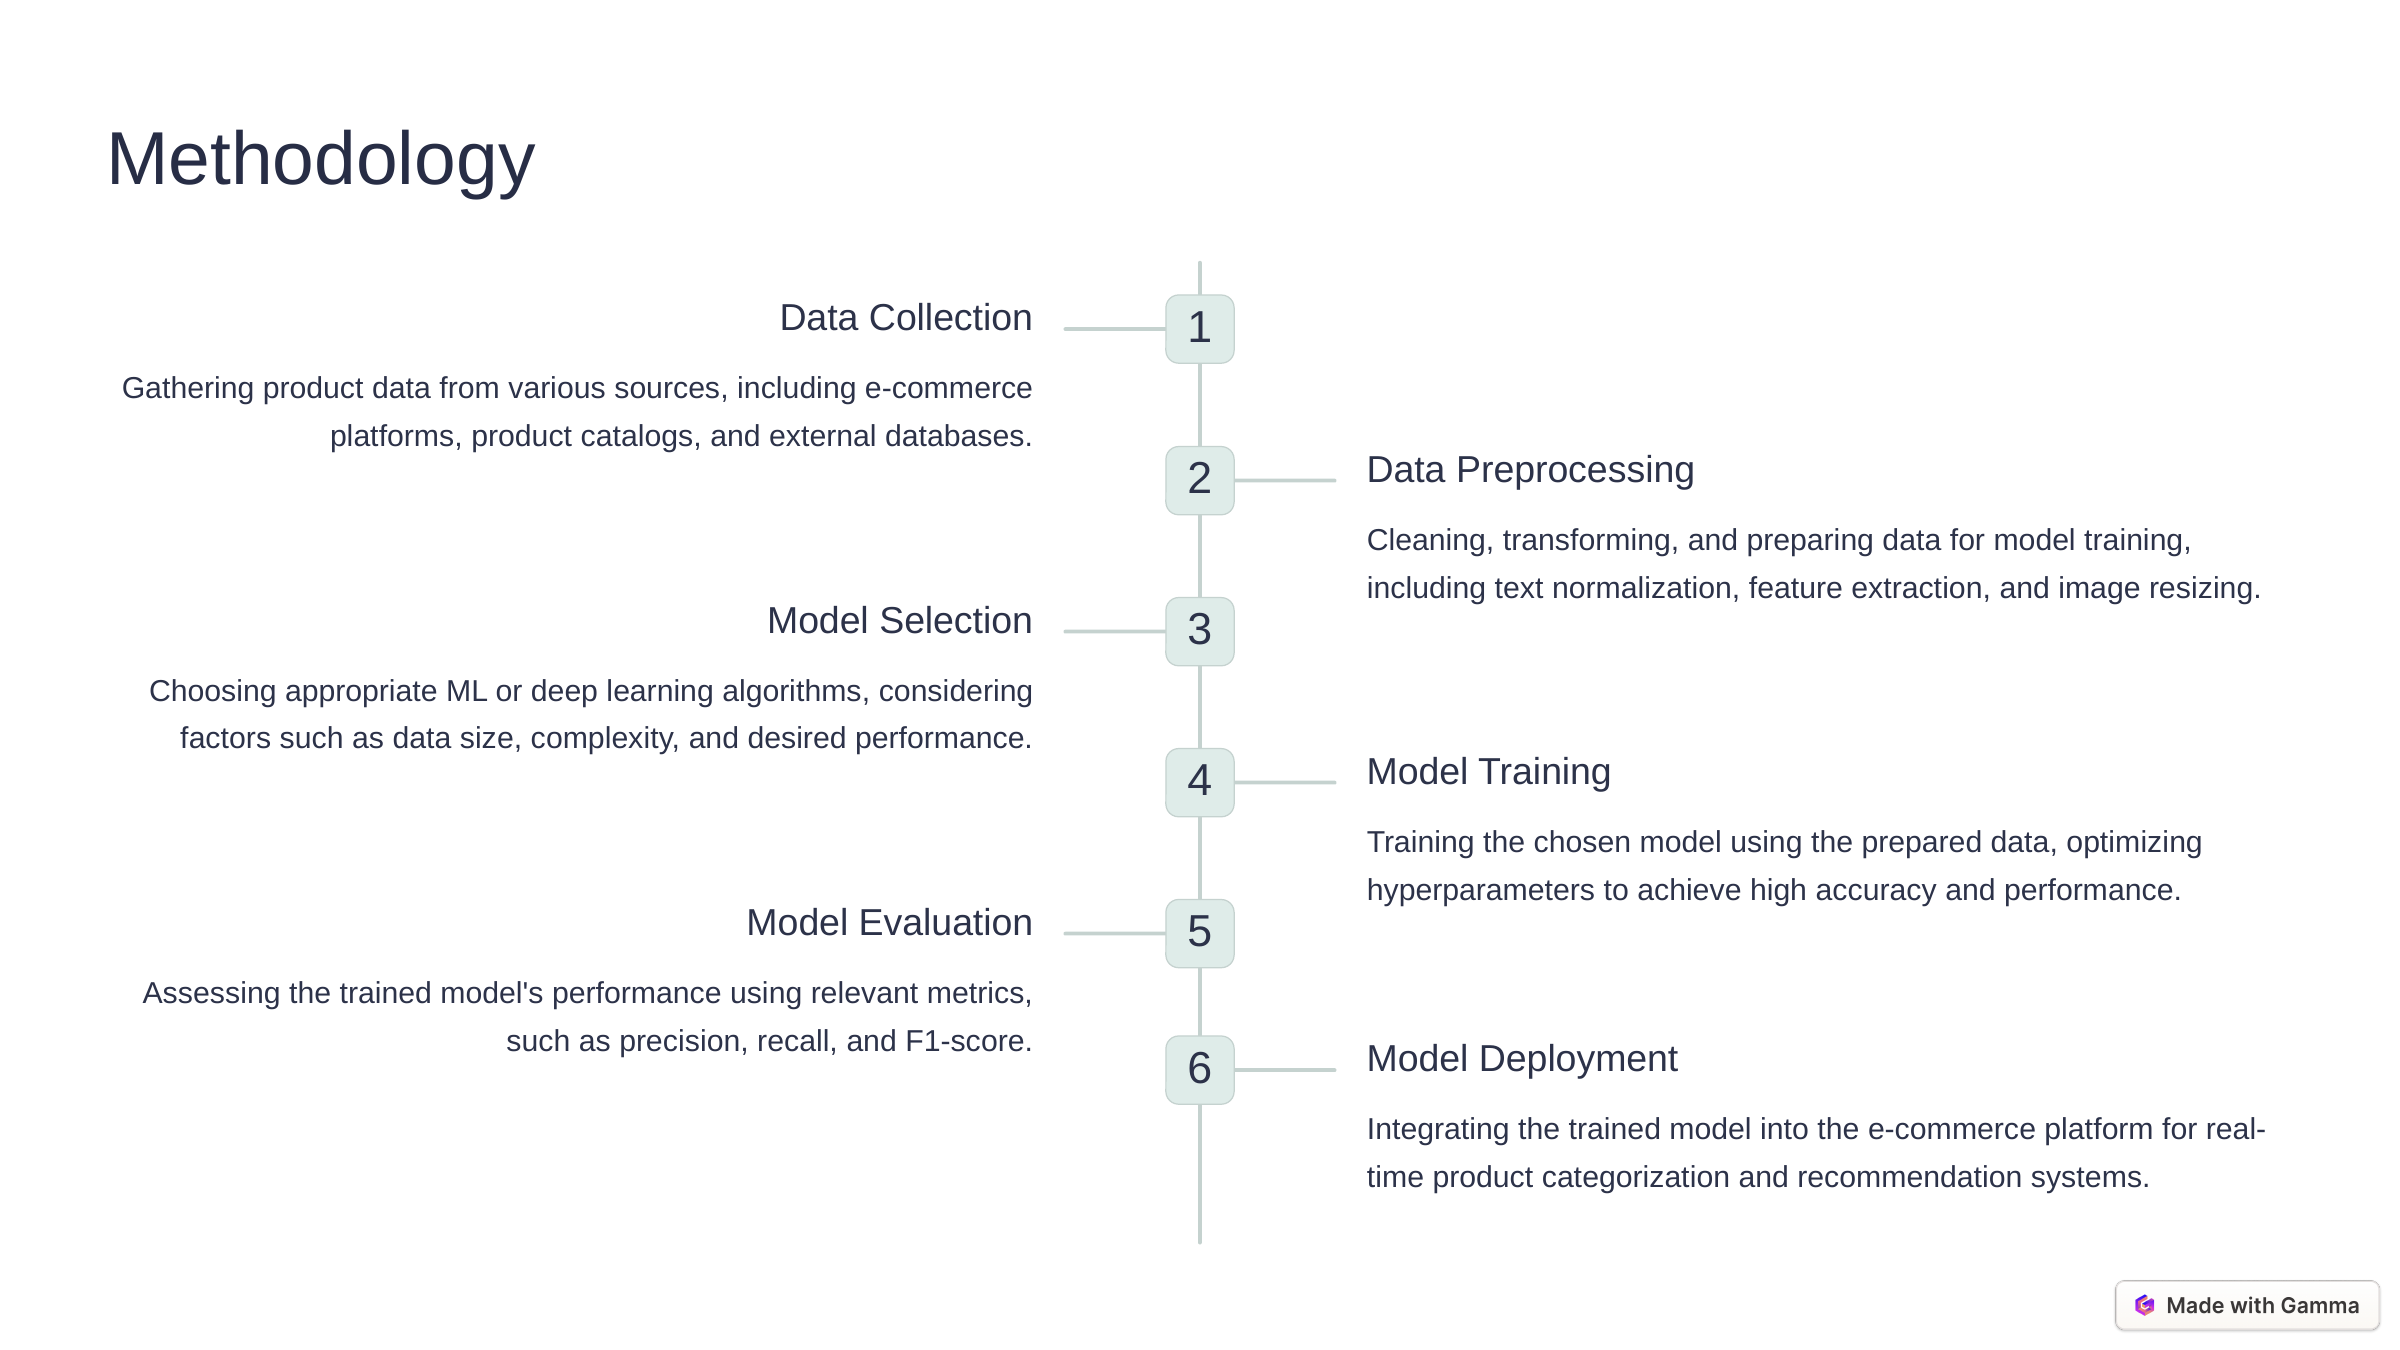

Methodology

Data Collection

1

Gathering product data from various sources, including e-commerce platforms, product catalogs, and external databases.
Data Preprocessing

2

Cleaning, transforming, and preparing data for model training, including text normalization, feature extraction, and image resizing.
Model Selection

3

Choosing appropriate ML or deep learning algorithms, considering factors such as data size, complexity, and desired performance.
Model Training

4

Training the chosen model using the prepared data, optimizing hyperparameters to achieve high accuracy and performance.
Model Evaluation

5

Assessing the trained model's performance using relevant metrics, such as precision, recall, and F1-score.
Model Deployment

6

Integrating the trained model into the e-commerce platform for real-time product categorization and recommendation systems.